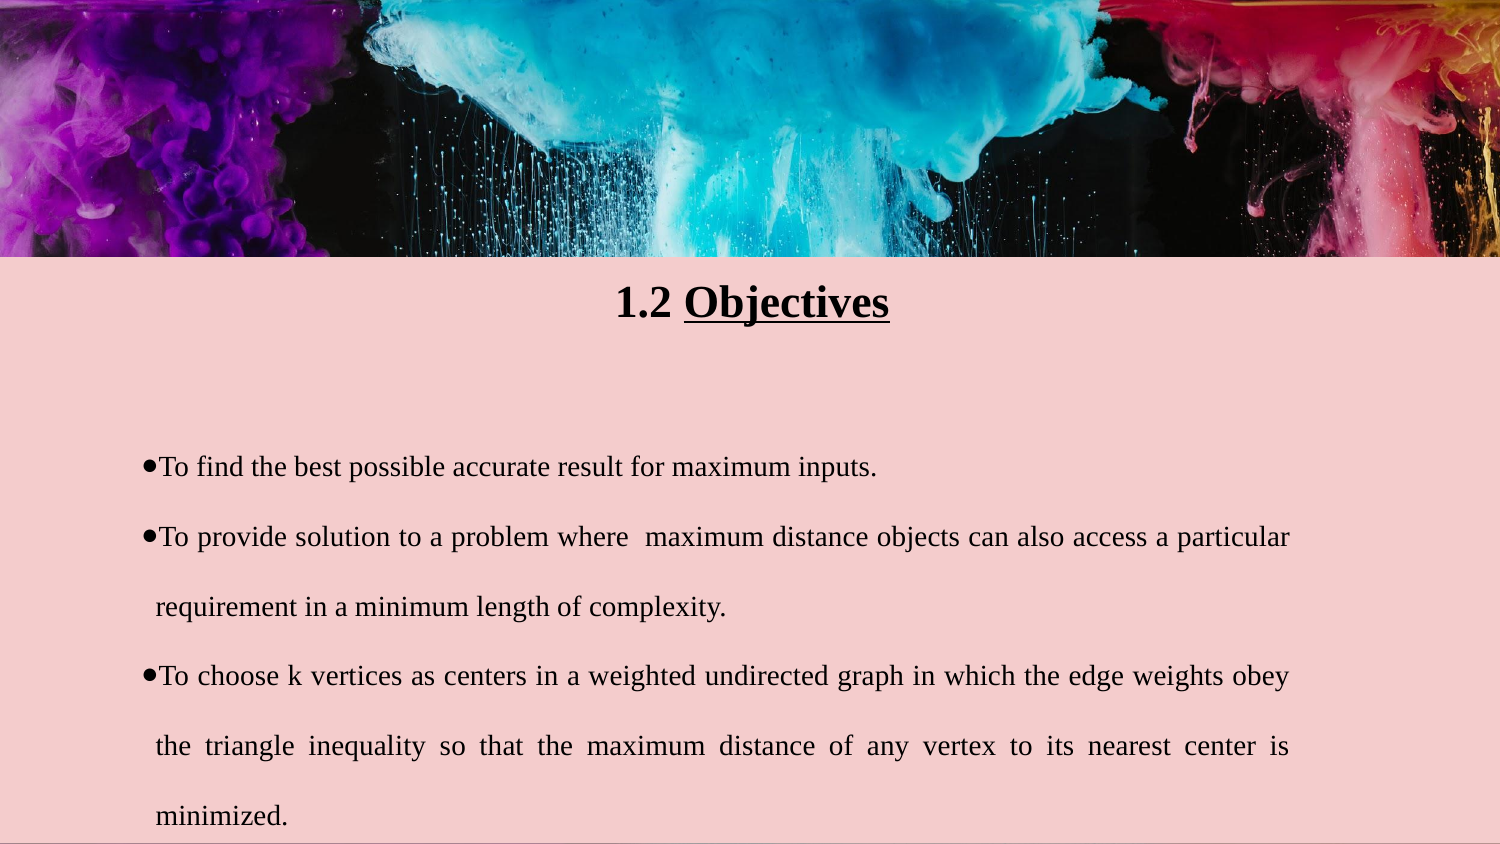

1.2 Objectives

To find the best possible accurate result for maximum inputs.
To provide solution to a problem where  maximum distance objects can also access a particular requirement in a minimum length of complexity.
To choose k vertices as centers in a weighted undirected graph in which the edge weights obey the triangle inequality so that the maximum distance of any vertex to its nearest center is minimized.